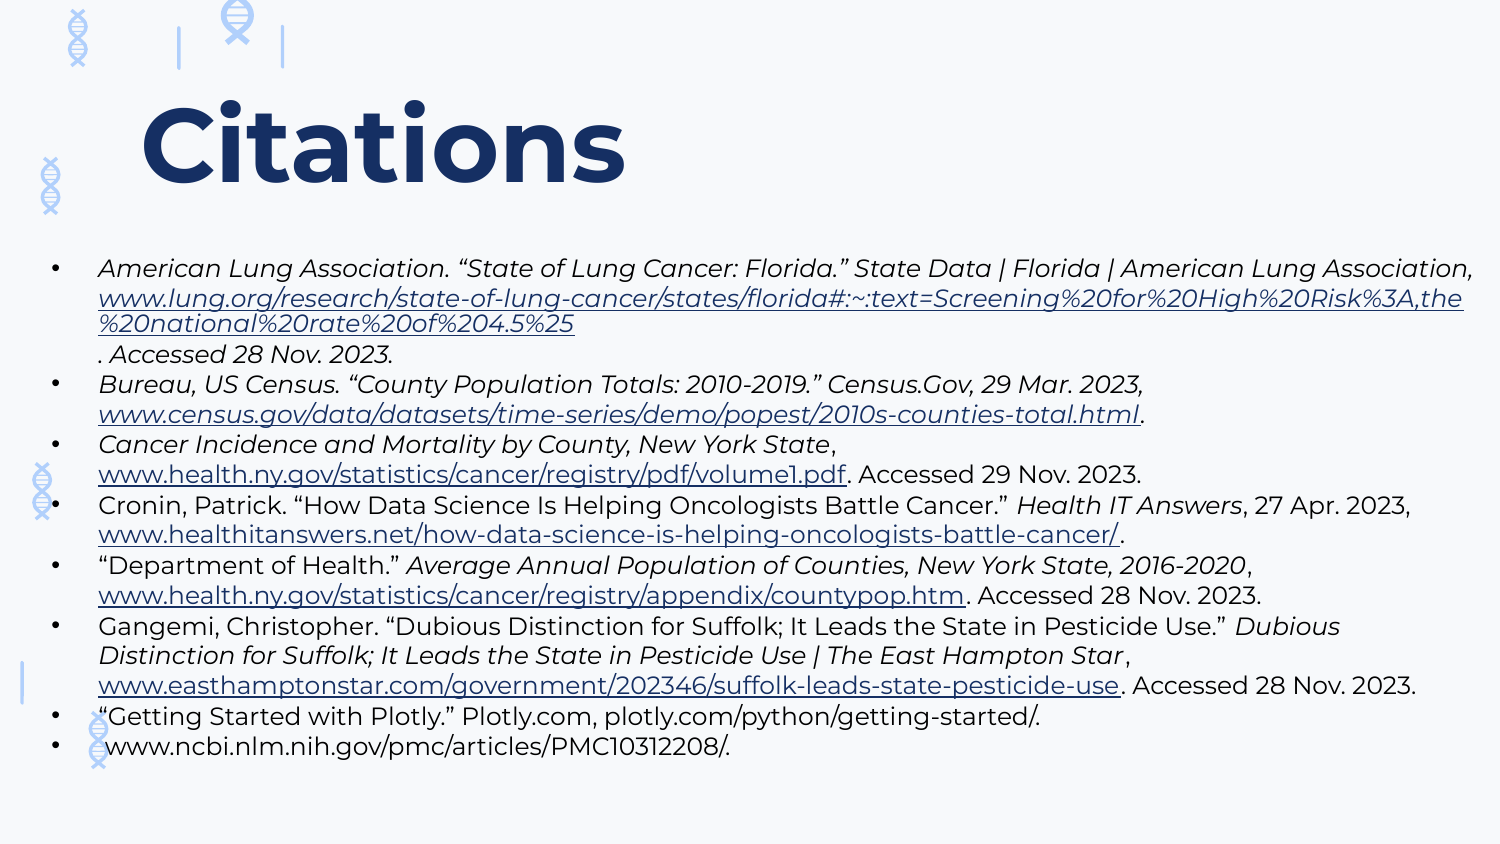

# Citations
American Lung Association. “State of Lung Cancer: Florida.” State Data | Florida | American Lung Association, www.lung.org/research/state-of-lung-cancer/states/florida#:~:text=Screening%20for%20High%20Risk%3A,the%20national%20rate%20of%204.5%25. Accessed 28 Nov. 2023.
Bureau, US Census. “County Population Totals: 2010-2019.” Census.Gov, 29 Mar. 2023, www.census.gov/data/datasets/time-series/demo/popest/2010s-counties-total.html.
Cancer Incidence and Mortality by County, New York State, www.health.ny.gov/statistics/cancer/registry/pdf/volume1.pdf. Accessed 29 Nov. 2023.
Cronin, Patrick. “How Data Science Is Helping Oncologists Battle Cancer.” Health IT Answers, 27 Apr. 2023, www.healthitanswers.net/how-data-science-is-helping-oncologists-battle-cancer/.
“Department of Health.” Average Annual Population of Counties, New York State, 2016-2020, www.health.ny.gov/statistics/cancer/registry/appendix/countypop.htm. Accessed 28 Nov. 2023.
Gangemi, Christopher. “Dubious Distinction for Suffolk; It Leads the State in Pesticide Use.” Dubious Distinction for Suffolk; It Leads the State in Pesticide Use | The East Hampton Star, www.easthamptonstar.com/government/202346/suffolk-leads-state-pesticide-use. Accessed 28 Nov. 2023.
“Getting Started with Plotly.” Plotly.com, plotly.com/python/getting-started/.
 www.ncbi.nlm.nih.gov/pmc/articles/PMC10312208/.
4